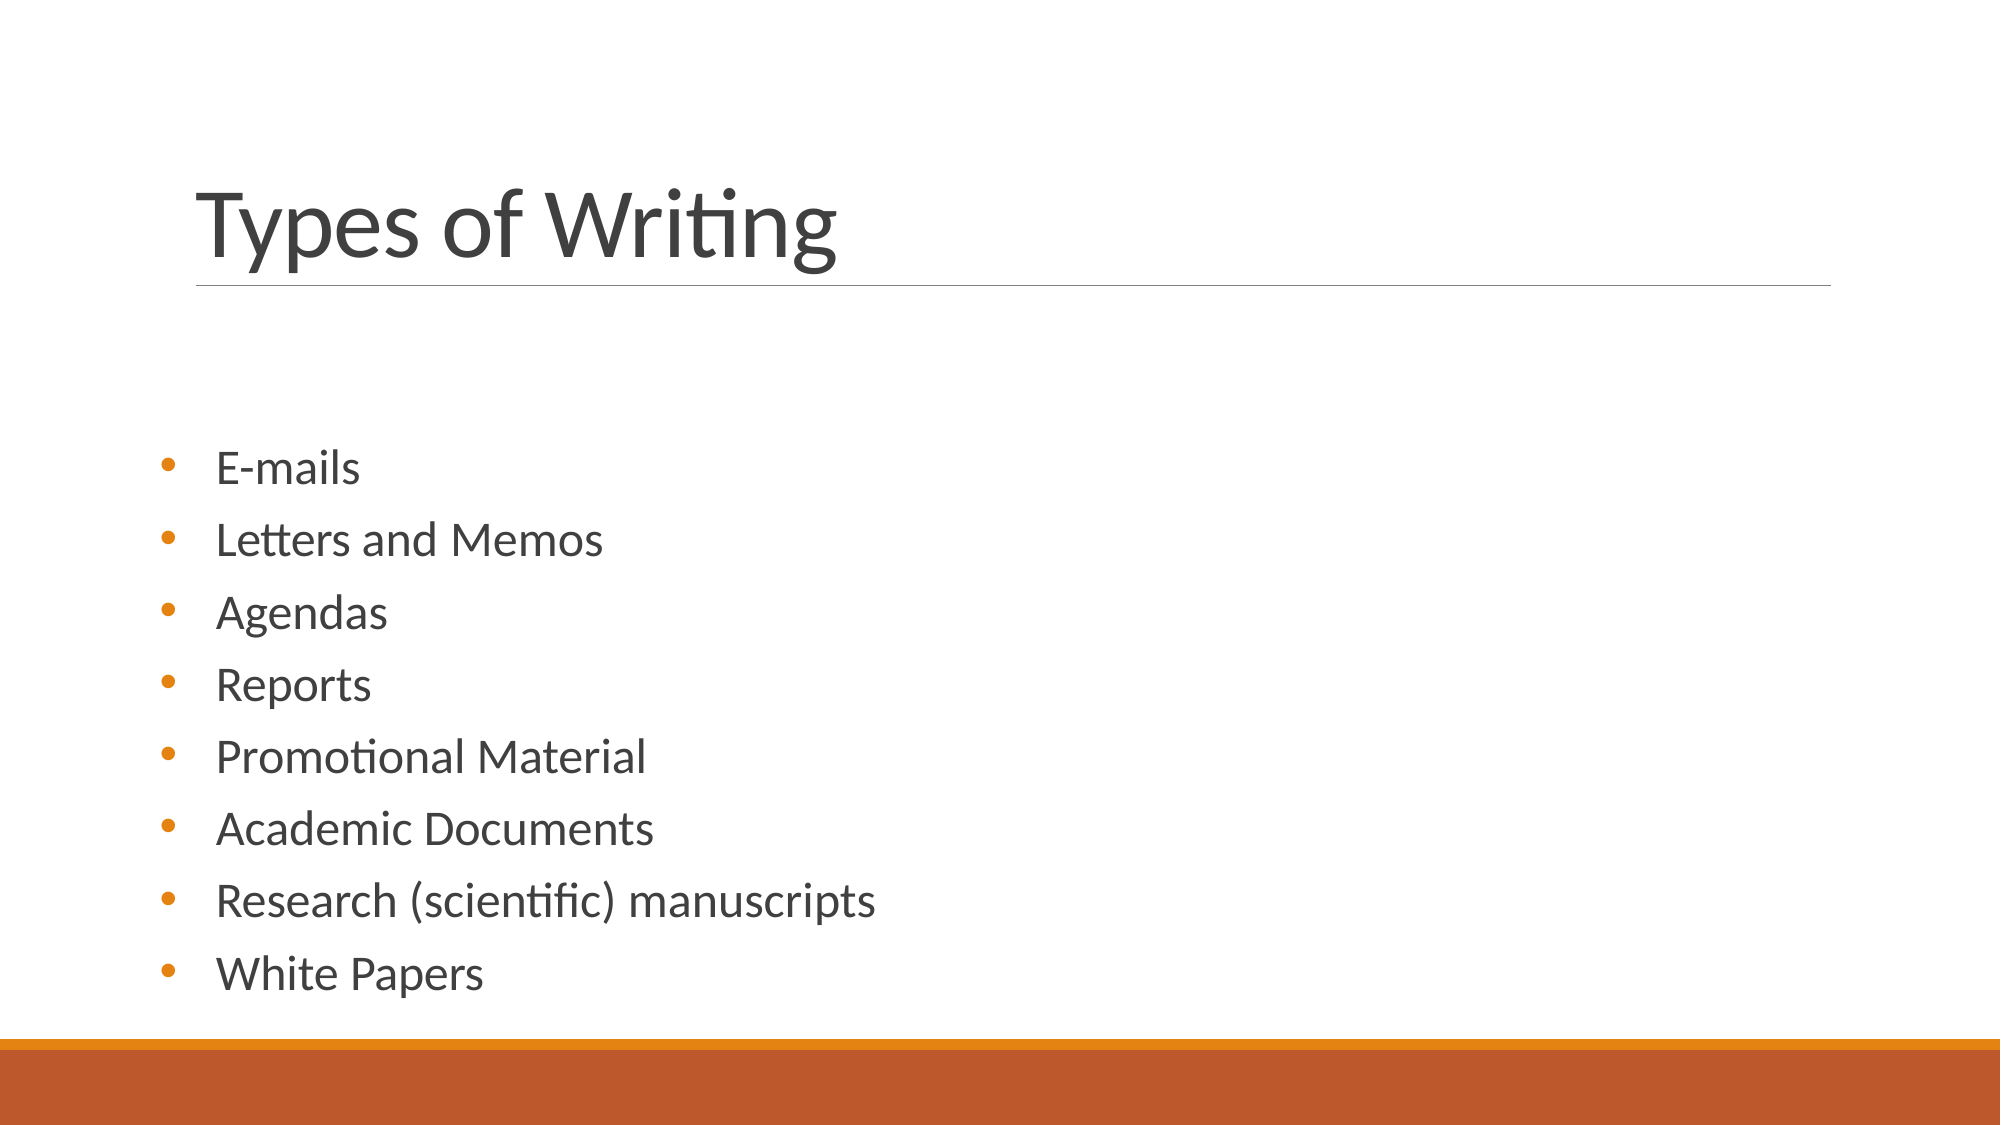

# Types of Writing
E-mails
Letters and Memos
Agendas
Reports
Promotional Material
Academic Documents
Research (scientific) manuscripts
White Papers